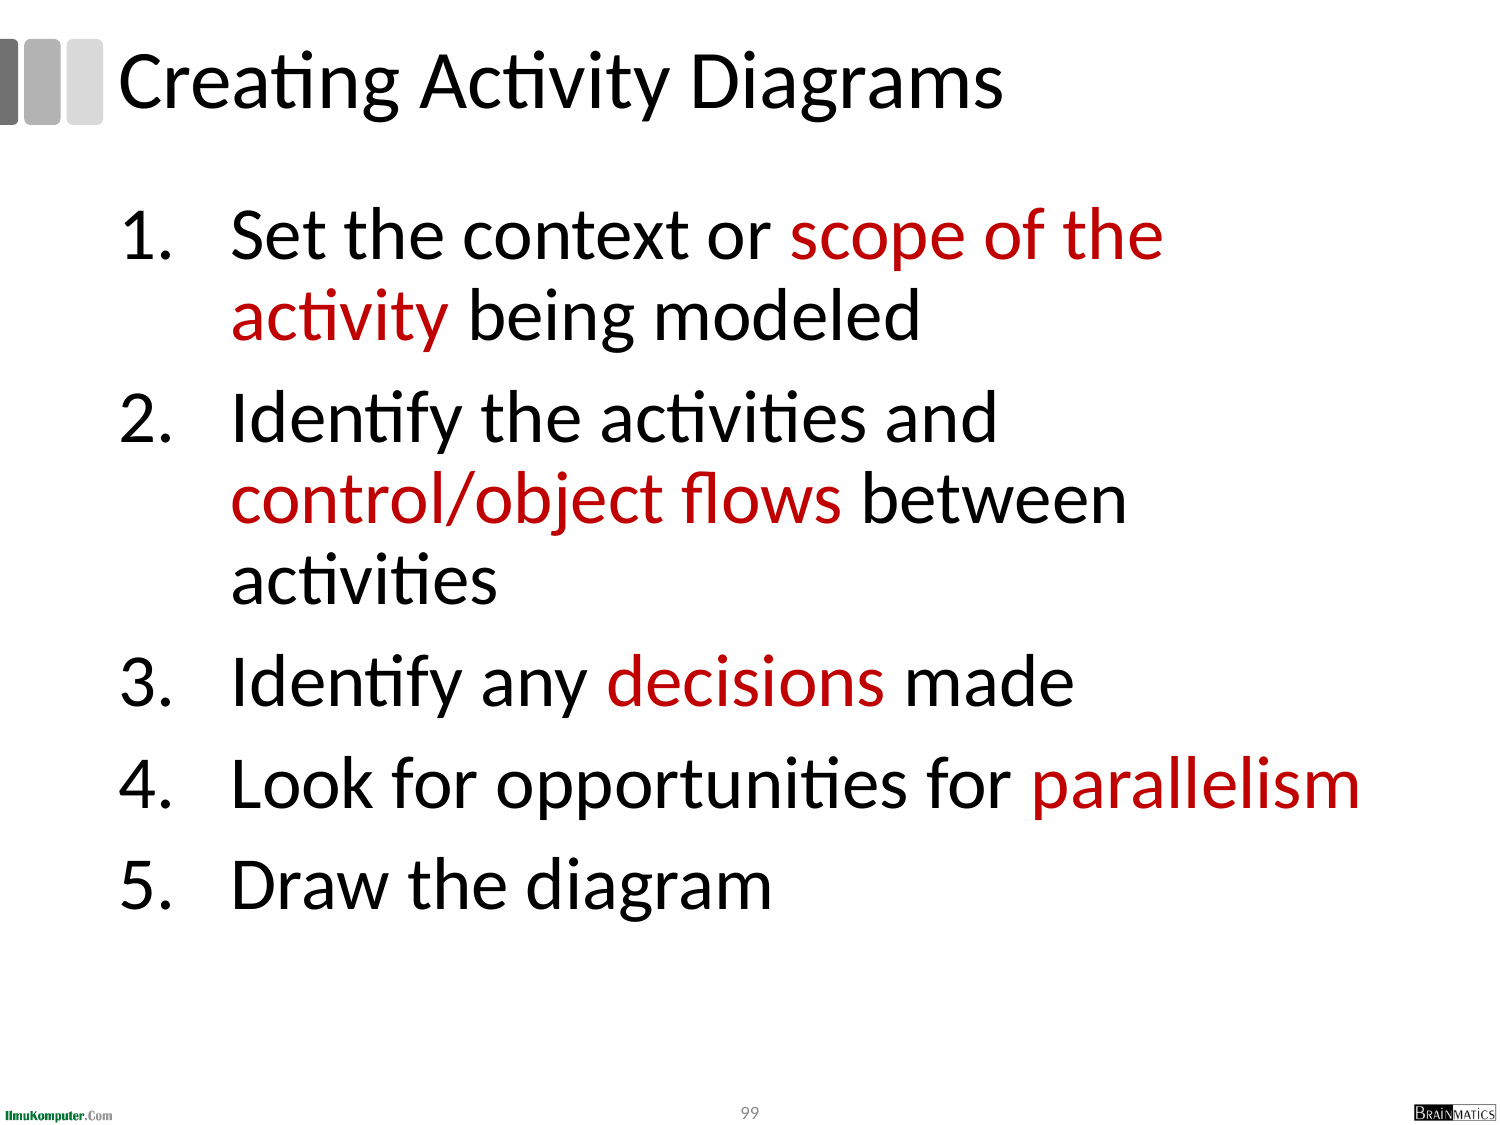

# Creating Activity Diagrams
Set the context or scope of the activity being modeled
Identify the activities and  control/object flows between activities
Identify any decisions made
Look for opportunities for parallelism
Draw the diagram
99